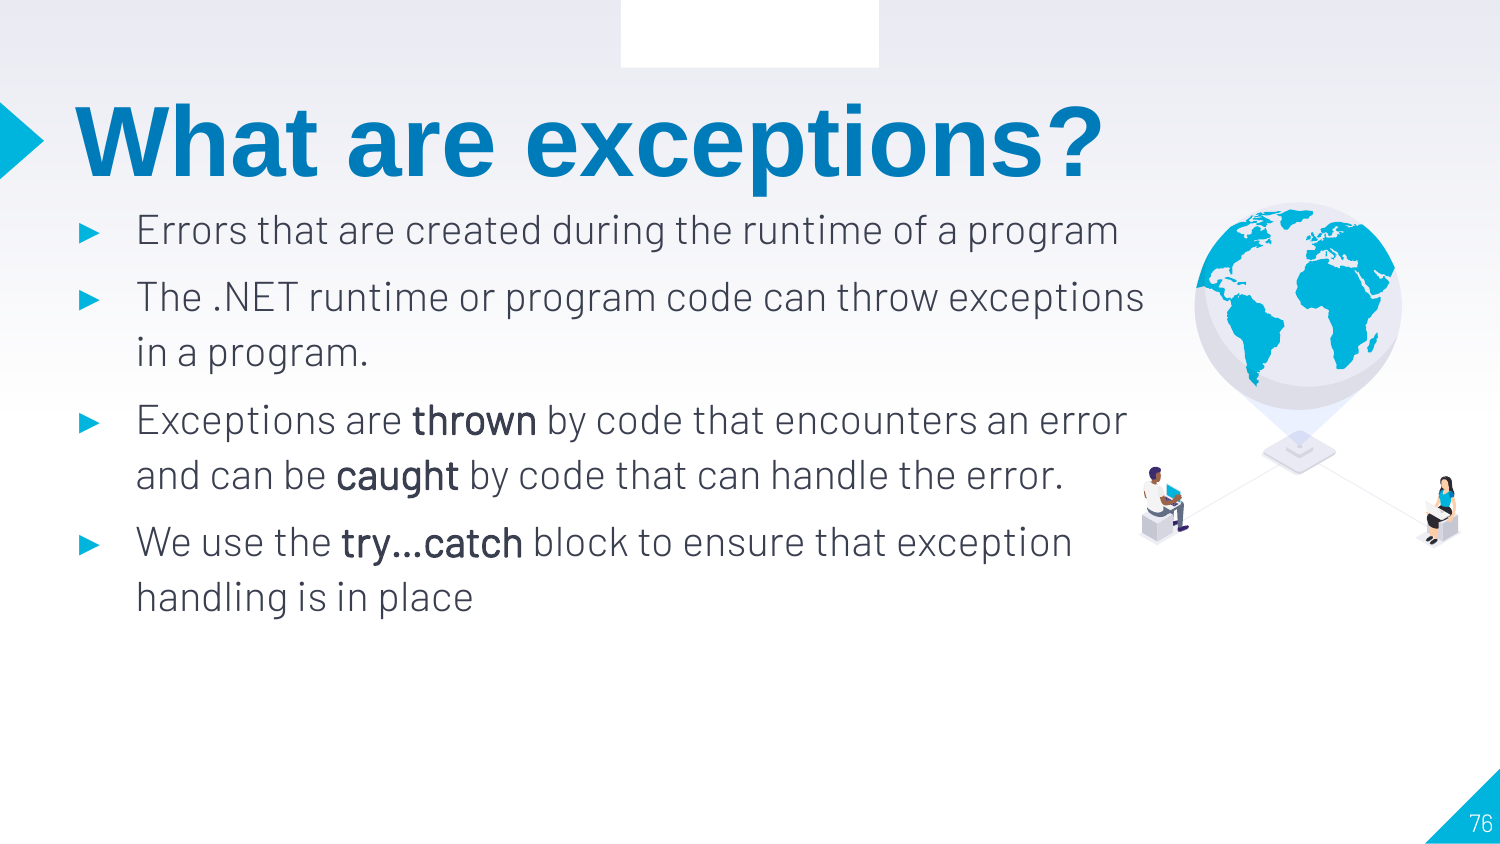

Section Review

# What are exceptions?
Errors that are created during the runtime of a program
The .NET runtime or program code can throw exceptions in a program.
Exceptions are thrown by code that encounters an error and can be caught by code that can handle the error.
We use the try…catch block to ensure that exception handling is in place

76